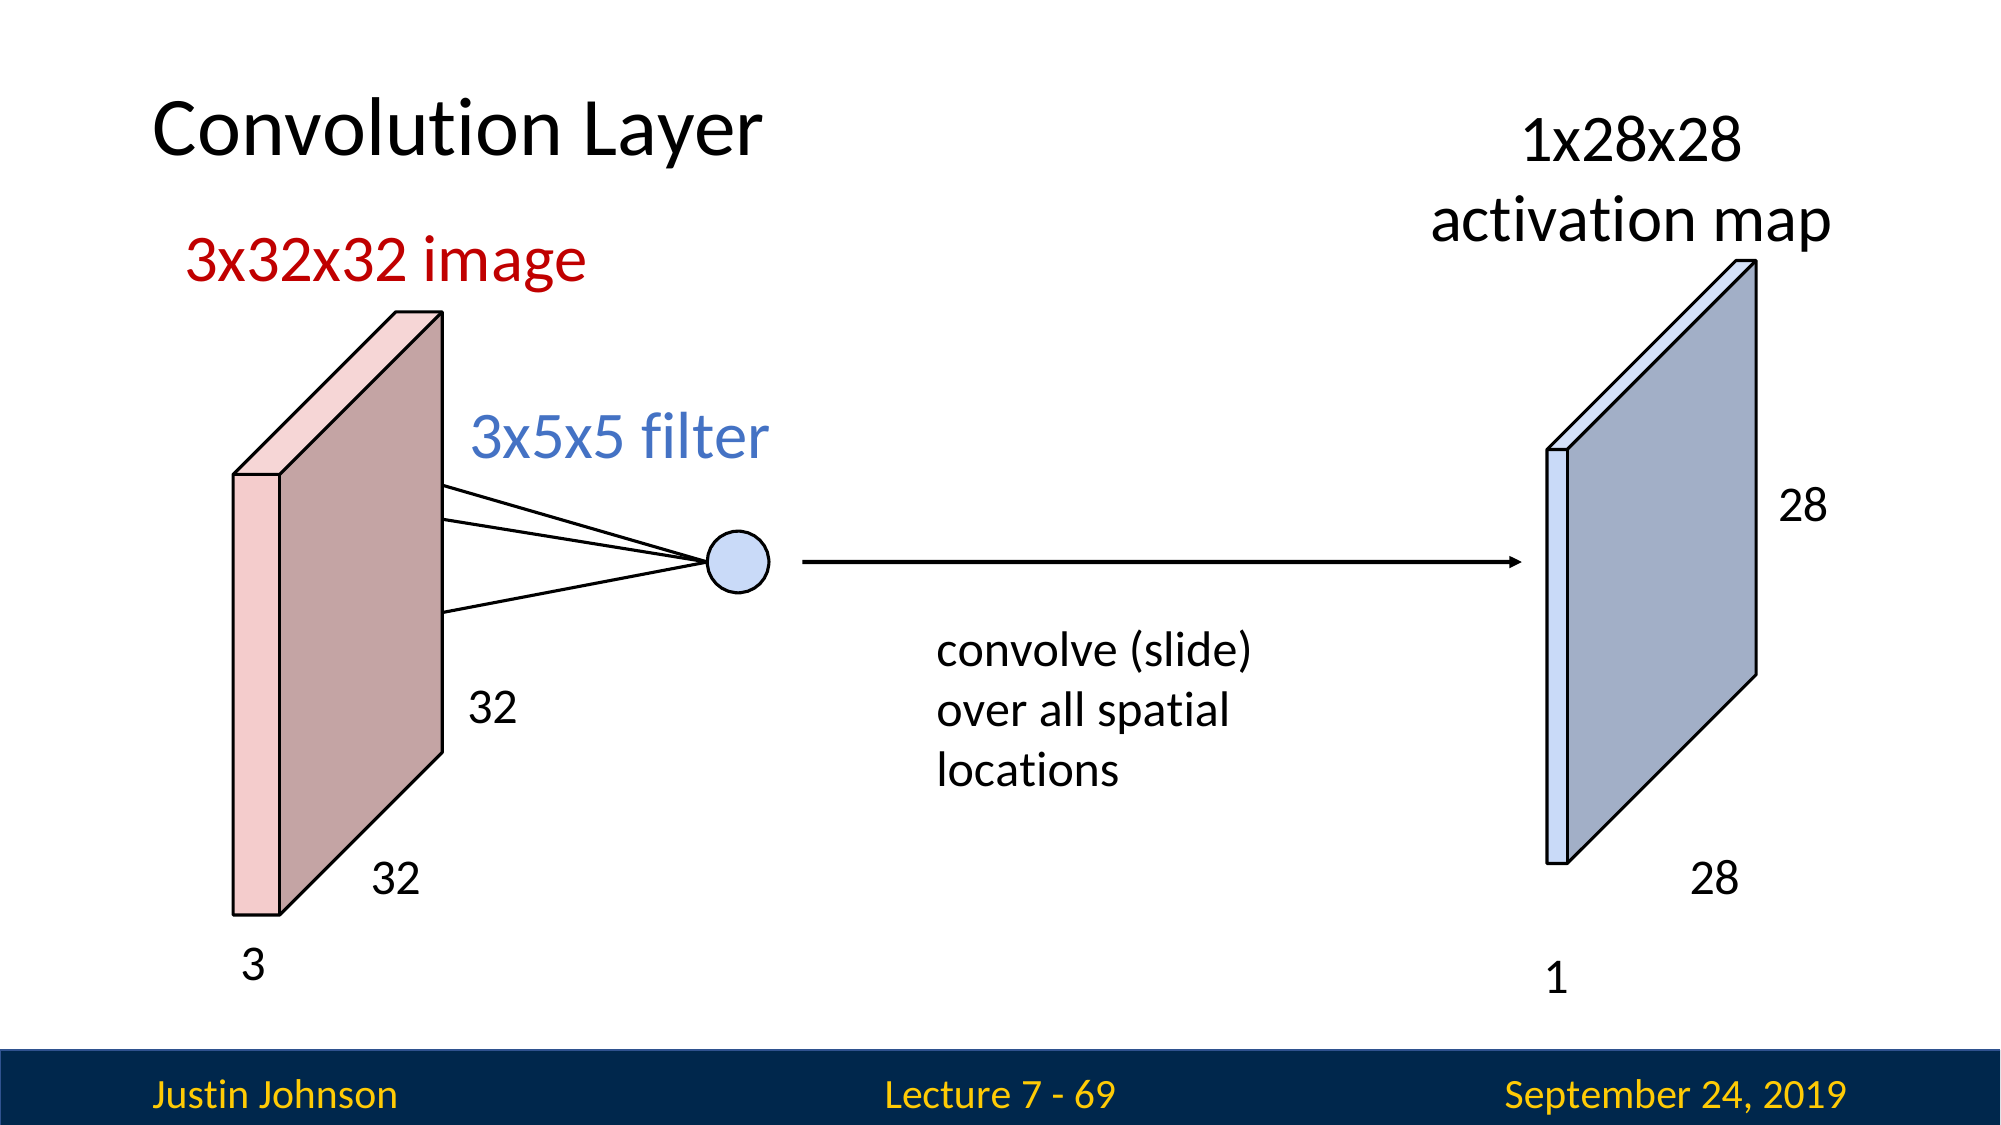

# Convolution Layer
1x28x28
activation map
3x32x32 image

3x5x5 filter

28

convolve (slide) over all spatial locations

28
1

32

32
3
Justin Johnson
September 24, 2019
Lecture 7 - 69